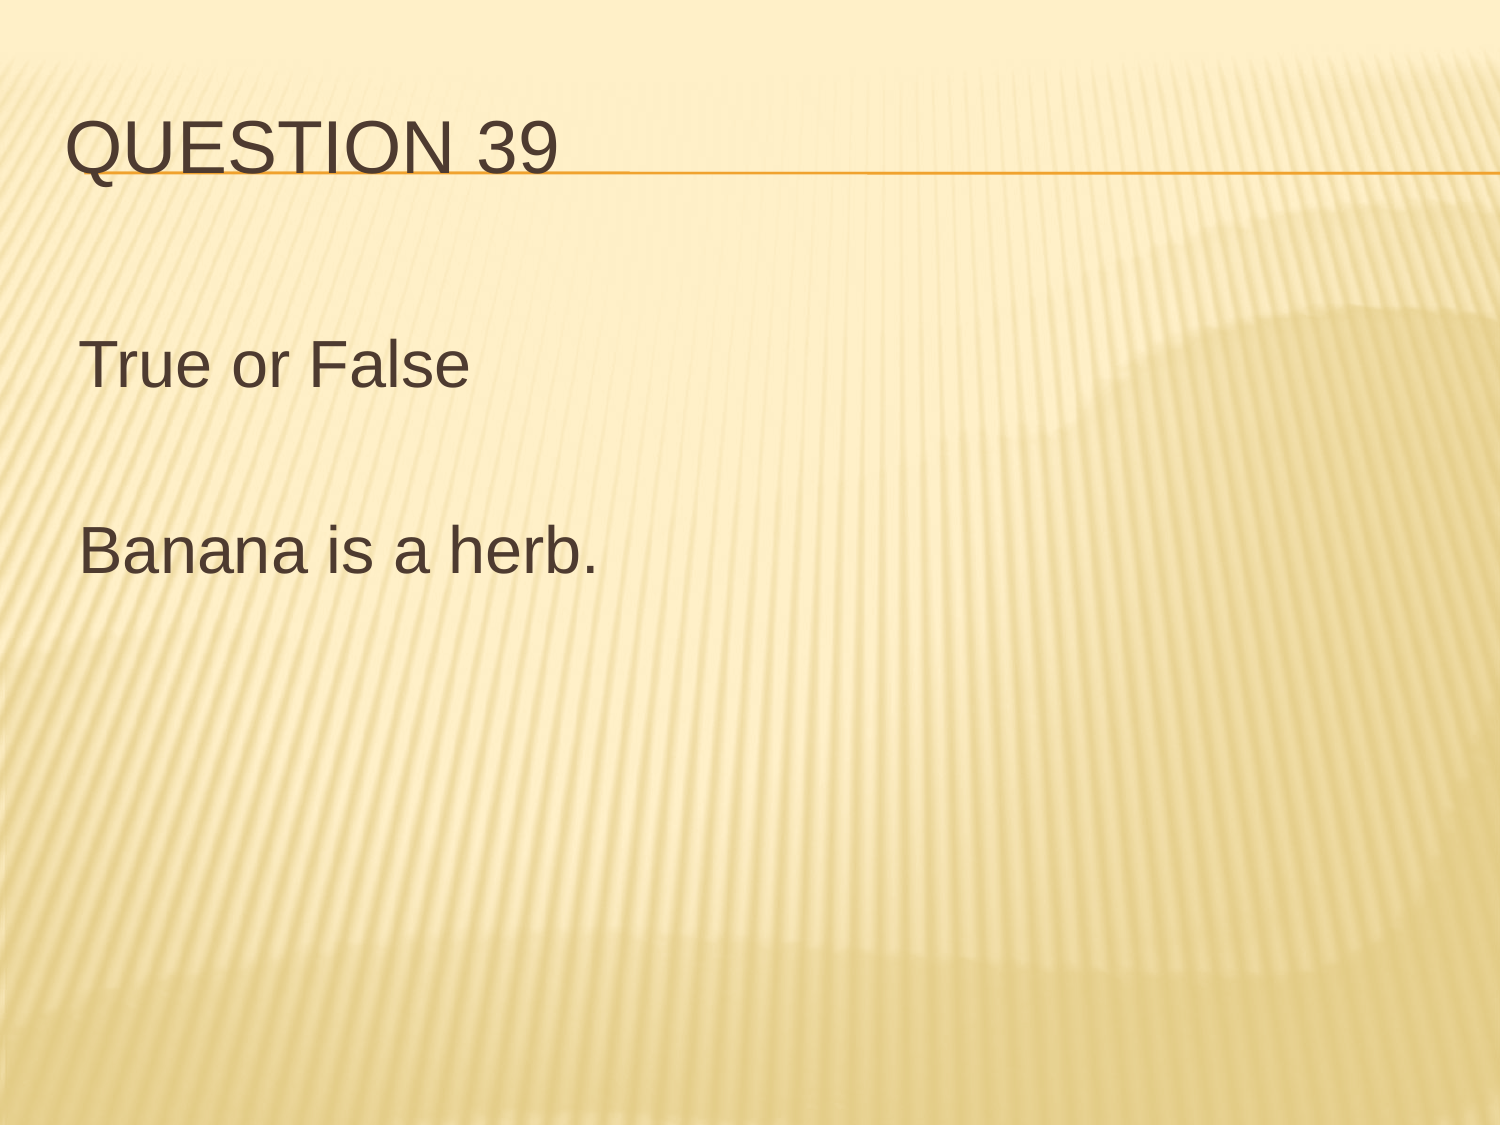

# Question 39

True or False

Banana is a herb.